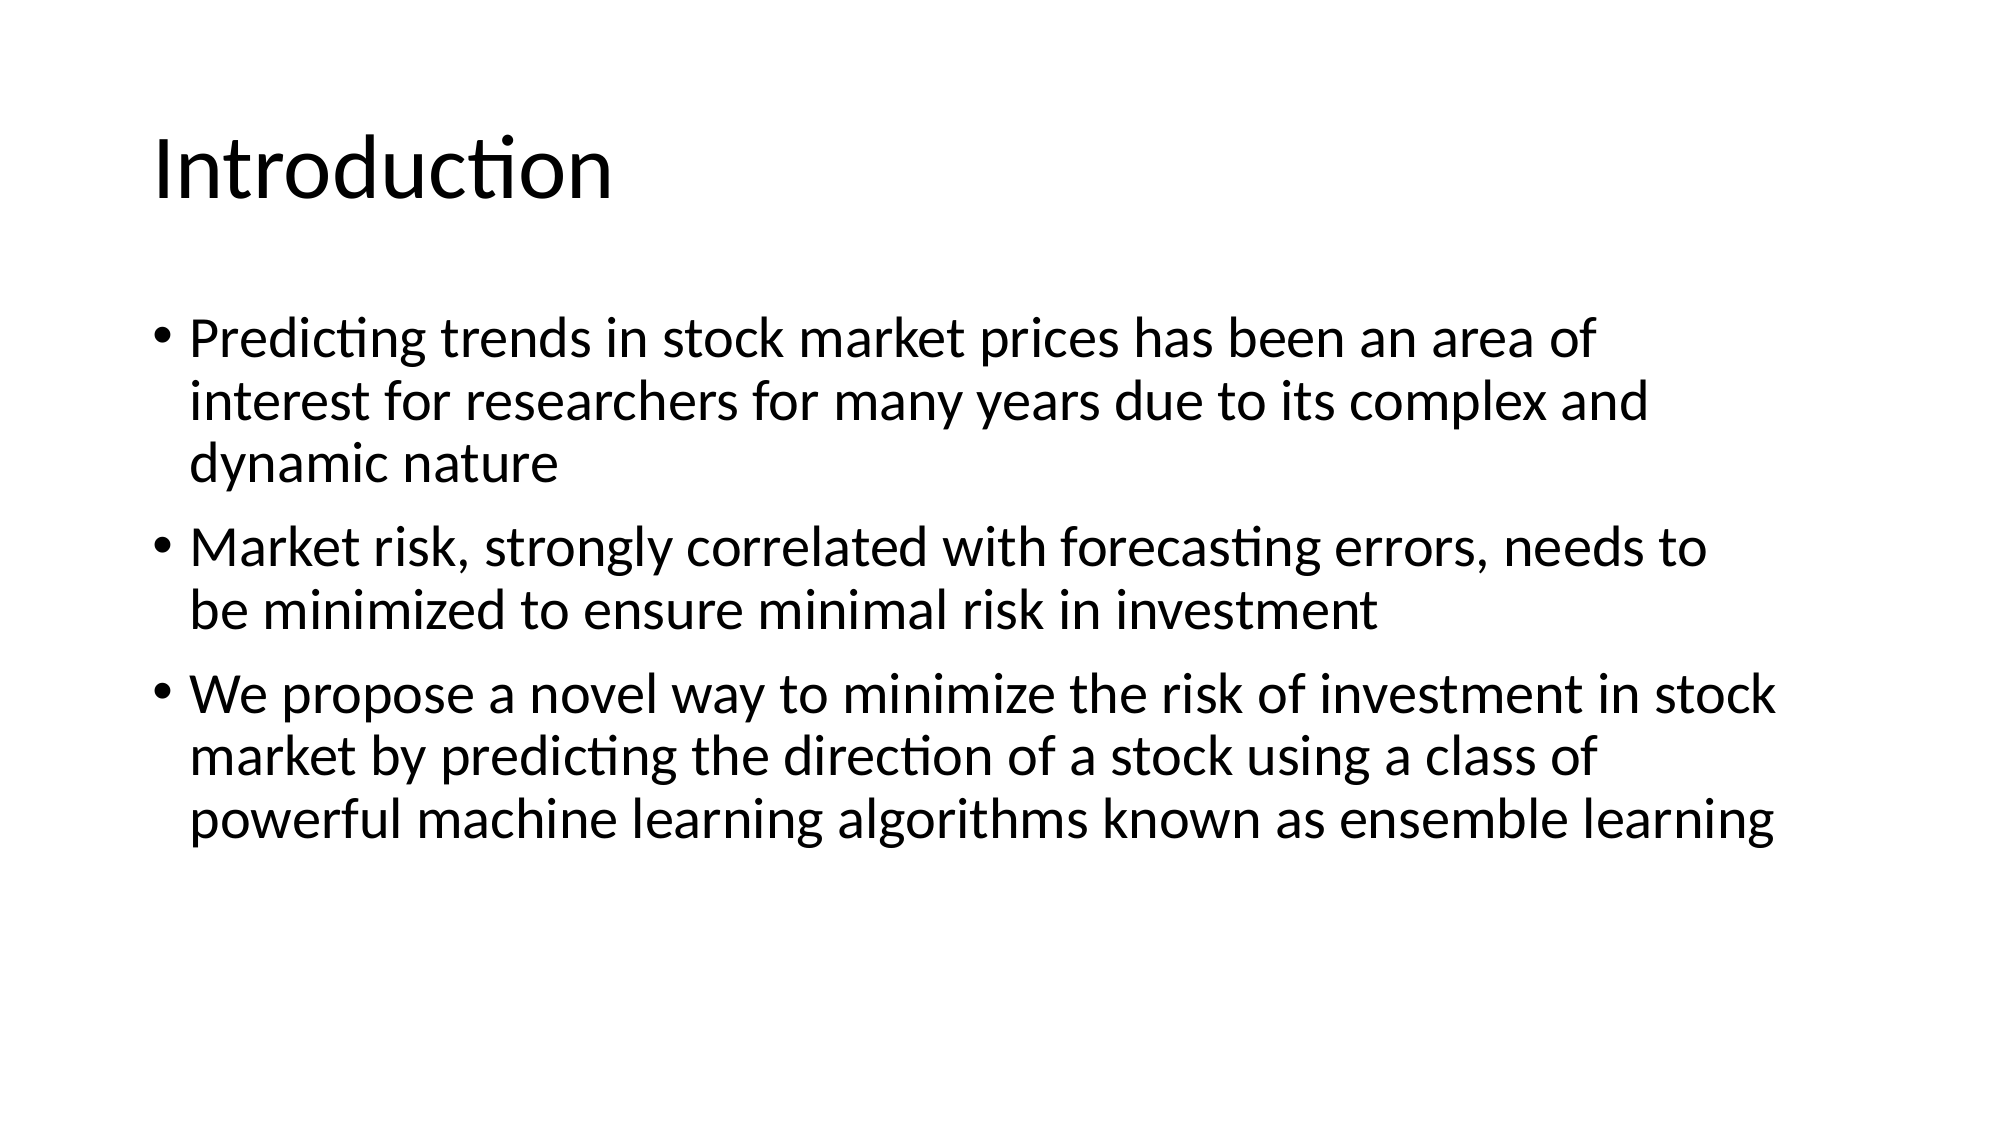

# Introduction
Predicting trends in stock market prices has been an area of interest for researchers for many years due to its complex and dynamic nature
Market risk, strongly correlated with forecasting errors, needs to be minimized to ensure minimal risk in investment
We propose a novel way to minimize the risk of investment in stock market by predicting the direction of a stock using a class of powerful machine learning algorithms known as ensemble learning